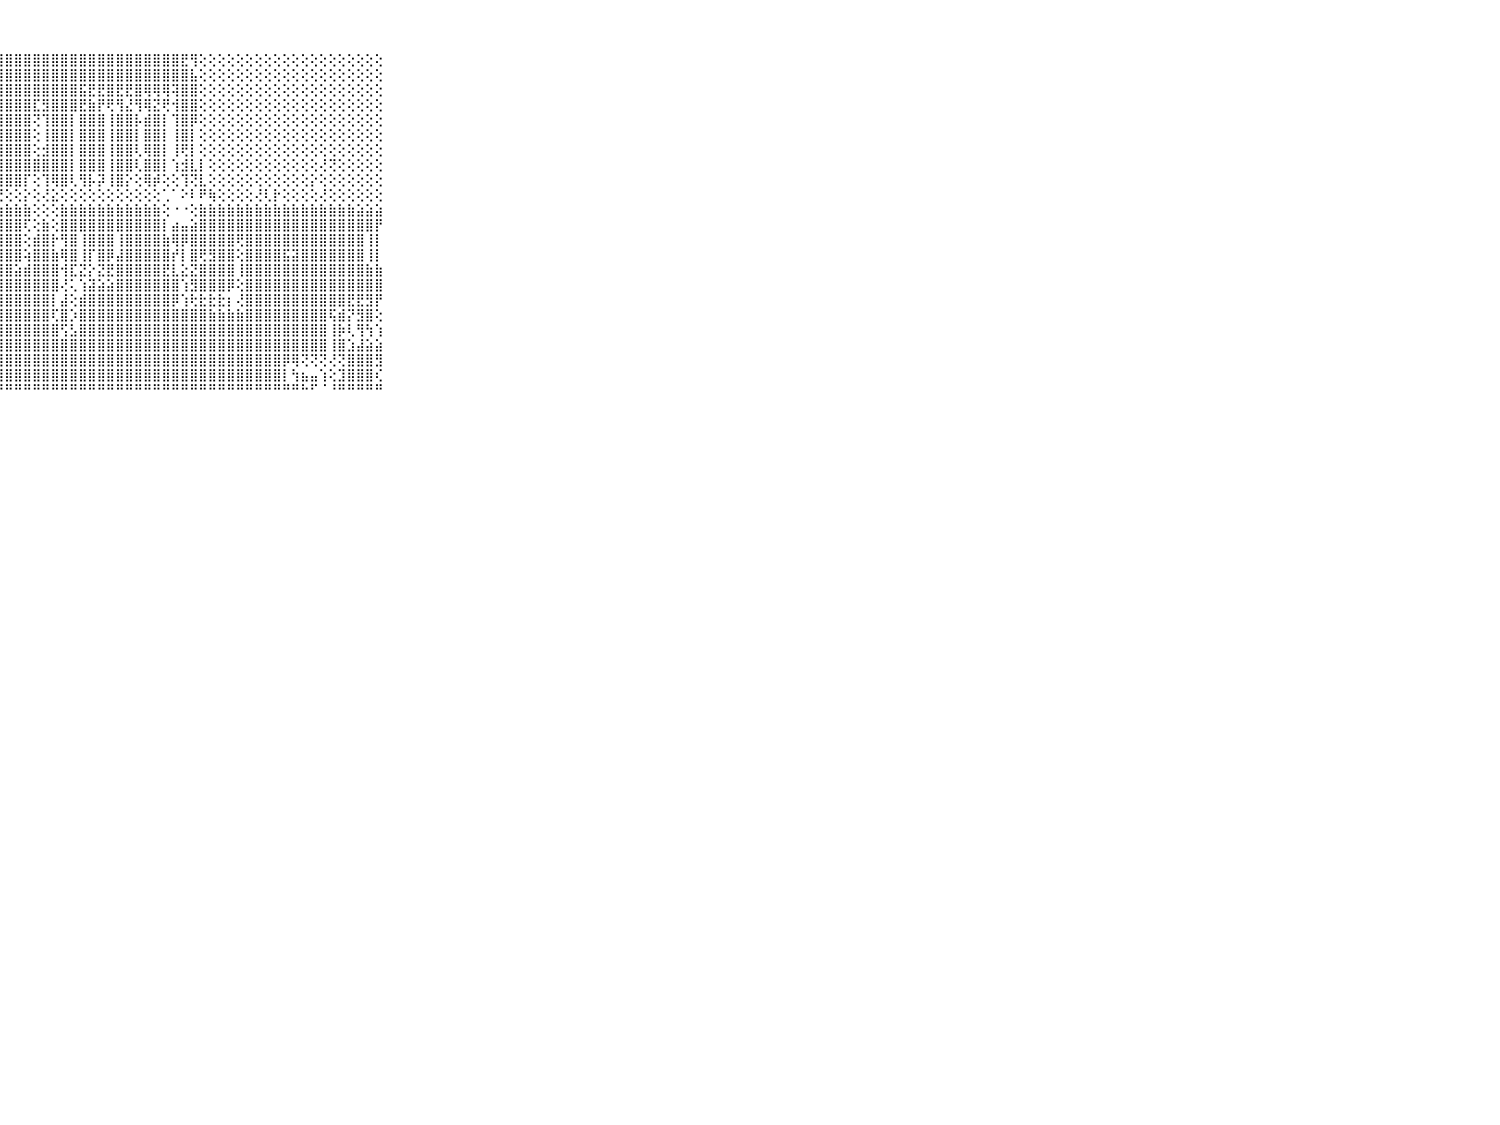

⠀⠀⠀⠀⠀⠀⠀⠀⠀⠀⠀⣿⣿⣿⣿⣿⣿⣿⣿⣿⣿⣿⣿⣿⣿⣿⣿⣿⣿⣿⣿⣿⣿⣿⣿⣿⣿⣿⣿⣿⣿⣿⣿⣿⣿⣿⣿⣟⢻⢕⢕⢕⢕⢕⢕⢕⢕⢕⢕⢕⢕⢕⢕⢕⢕⢕⢕⢕⢕⠀⠀⠀⠀⠀⠀⠀⠀⠀⠀⠀⠀
⠀⠀⠀⠀⠀⠀⠀⠀⠀⠀⠀⣿⣿⣿⣿⣿⣿⣿⣿⣿⣿⣿⣿⣿⣿⣿⣿⣿⣿⣿⣿⣿⣿⣿⣿⣿⣿⣿⣿⣿⣿⣿⣿⣿⣿⣿⣿⣿⣧⢕⢕⢕⢕⢕⢕⢕⢕⢕⢕⢕⢕⢕⢕⢕⢕⢕⢕⢕⢕⠀⠀⠀⠀⠀⠀⠀⠀⠀⠀⠀⠀
⠀⠀⠀⠀⠀⠀⠀⠀⠀⠀⠀⣿⡝⢿⣿⣿⣿⣿⣿⣿⣿⣿⣿⣿⣿⣿⣿⣿⣿⣿⣿⣿⣿⣿⣿⣿⣯⣟⣟⣿⣟⣟⣿⢿⢿⢿⢽⣿⣿⢕⢕⢕⢕⢕⢕⢕⢕⢕⢕⢕⢕⢕⢕⢕⢕⢕⢕⢕⢕⠀⠀⠀⠀⠀⠀⠀⠀⠀⠀⠀⠀
⠀⠀⠀⠀⠀⠀⠀⠀⠀⠀⠀⣿⣿⢺⣿⣿⣿⣿⡯⢿⣿⣿⣿⣿⣿⣿⣿⣿⣿⣿⣿⣏⣻⣿⣿⣿⣟⣷⡟⢟⢻⣜⢻⢿⣝⢟⢺⣿⣿⢕⢕⢕⢕⢕⢕⢕⢕⢕⢕⢕⢕⢕⢕⢕⢕⢕⢕⢕⢕⠀⠀⠀⠀⠀⠀⠀⠀⠀⠀⠀⠀
⠀⠀⠀⠀⠀⠀⠀⠀⠀⠀⠀⣿⣿⢸⣿⣿⣿⡟⢕⢼⣿⣿⣿⢹⣿⣿⣿⣿⣿⣿⣿⢝⢹⣿⣿⡇⣿⣿⣿⢸⣿⣿⡧⣾⣿⡇⢹⣿⡿⢕⢕⢕⢕⢕⢕⢕⢕⢕⢕⢕⢕⢕⢕⢕⢕⢕⢕⢕⢕⠀⠀⠀⠀⠀⠀⠀⠀⠀⠀⠀⠀
⠀⠀⠀⠀⠀⠀⠀⠀⠀⠀⠀⣿⣿⢸⣿⣿⣿⡇⢕⢹⣿⣿⣿⢸⣿⣿⣿⢸⣿⣿⣿⢕⢸⣿⣿⡇⣿⣿⣿⢸⣿⣿⡇⣿⣿⡇⢸⣿⡇⢕⢕⢕⢕⢕⢕⢕⢕⢕⢕⢕⢕⢕⢕⢕⢕⢕⢕⢕⢕⠀⠀⠀⠀⠀⠀⠀⠀⠀⠀⠀⠀
⠀⠀⠀⠀⠀⠀⠀⠀⠀⠀⠀⣿⣿⢕⣿⣿⣿⡇⢕⢿⣿⣿⣿⢸⣿⣿⣿⢸⣿⣿⣿⢕⣺⣿⣿⡇⣿⣿⣿⢸⣿⣿⢇⢿⣿⡇⢸⢟⡇⢕⢕⢕⢕⢕⢕⢕⢕⢕⢕⢕⢕⢕⢕⢕⢕⢕⢕⢕⢕⠀⠀⠀⠀⠀⠀⠀⠀⠀⠀⠀⠀
⠀⠀⠀⠀⠀⠀⠀⠀⠀⠀⠀⣿⣿⢸⣿⣿⣿⡇⢇⢼⣿⣿⣿⢸⣿⣿⣿⢸⣿⣿⣿⣿⣿⣿⣿⡇⣿⣿⣿⢸⣿⣿⢇⣿⣿⡇⢱⣺⣇⡇⢕⢕⢕⢕⢕⢕⢕⢕⢕⢕⢕⢕⢜⢝⢕⢕⢕⢕⢕⠀⠀⠀⠀⠀⠀⠀⠀⠀⠀⠀⠀
⠀⠀⠀⠀⠀⠀⠀⠀⠀⠀⠀⢿⢿⢜⢿⡿⣿⡇⢕⣼⣿⣿⣿⢸⣿⣿⣿⢸⣿⣿⡏⢕⢹⢿⣿⢇⢻⡧⡽⢸⣿⡕⢕⢿⡾⢕⢕⢹⢝⣇⢕⢕⢕⢕⢕⢕⢕⢕⢕⢕⢕⡕⢕⢕⢕⢕⢕⢕⢕⠀⠀⠀⠀⠀⠀⠀⠀⠀⠀⠀⠀
⠀⠀⠀⠀⠀⠀⠀⠀⠀⠀⠀⢕⢕⢸⢱⢕⢕⢕⢕⢝⢕⢕⢜⢜⢕⢕⢕⢜⢕⢕⡕⢕⢜⣕⢕⢕⢕⢕⢕⢕⢕⢕⢕⢕⢕⢁⠁⠕⠇⠟⢷⢕⢕⢕⢕⢜⢇⡗⢕⢕⢕⢕⢜⢕⢕⢕⢕⢕⢕⠀⠀⠀⠀⠀⠀⠀⠀⠀⠀⠀⠀
⠀⠀⠀⠀⠀⠀⠀⠀⠀⠀⠀⣿⣿⣿⣿⣿⣿⣿⣿⣿⣿⣿⣷⣷⣷⣷⣷⣷⣷⣷⣷⢕⢕⢕⣷⣷⣷⣷⣷⣷⣷⣷⣷⣷⣷⢕⠐⠐⢕⣷⣷⣷⣷⣷⣷⣷⣷⣷⣷⣷⣷⣷⣷⣷⣷⣷⣵⣵⣵⠀⠀⠀⠀⠀⠀⠀⠀⠀⠀⠀⠀
⠀⠀⠀⠀⠀⠀⠀⠀⠀⠀⠀⣿⣿⣿⣿⣿⣿⣿⣿⣿⣿⣿⣿⣿⣿⣿⣿⣿⣿⣿⢏⢕⣷⢕⣿⣿⣿⣿⣿⣿⣿⣿⣿⣿⣿⡇⣴⣤⣵⣿⣿⣿⣿⣿⣿⣿⣿⣿⣿⣿⣿⣿⣿⣿⣿⣿⣿⣿⡟⠀⠀⠀⠀⠀⠀⠀⠀⠀⠀⠀⠀
⠀⠀⠀⠀⠀⠀⠀⠀⠀⠀⠀⣿⣿⣿⣿⣿⣿⣿⣿⣿⣿⣿⣿⣿⣿⣿⣿⣿⣿⣿⢕⣾⣿⡗⢻⣿⢸⣿⣿⣿⢸⣿⣿⣿⣿⣷⢿⡿⣿⣿⣿⣿⣿⢟⣿⣿⣿⣿⣿⣿⣿⣿⣿⣿⣿⣿⣿⢸⡇⠀⠀⠀⠀⠀⠀⠀⠀⠀⠀⠀⠀
⠀⠀⠀⠀⠀⠀⠀⠀⠀⠀⠀⣿⣿⣿⣿⣿⣿⣿⣿⣿⣿⣿⣿⣿⣿⣿⣿⣿⣿⣿⢵⣿⣿⣷⢿⣿⢸⡏⣿⡿⣼⣿⣿⣿⣿⣿⡞⡇⣿⢟⣻⣿⣿⢕⣿⣿⣿⣿⣯⣽⣿⣿⣿⣿⣿⣿⣿⢸⡇⠀⠀⠀⠀⠀⠀⠀⠀⠀⠀⠀⠀
⠀⠀⠀⠀⠀⠀⠀⠀⠀⠀⠀⣿⣿⣿⣿⣿⣿⣿⣿⣿⣿⣿⣿⣿⣿⣿⣿⣿⣿⣵⣾⣿⣿⣿⢺⣏⣝⡕⣝⣟⣿⣿⣿⣿⣿⣟⣇⣕⣝⣿⣿⣿⣿⢸⣿⣿⣿⣿⣿⣿⣿⣿⣿⣿⣿⣿⣿⣷⣷⠀⠀⠀⠀⠀⠀⠀⠀⠀⠀⠀⠀
⠀⠀⠀⠀⠀⠀⠀⠀⠀⠀⠀⣿⣿⣿⣿⣿⣿⣿⣿⣿⣿⣿⣿⣿⣿⣿⣿⣿⣿⣿⣿⣿⣿⣿⢜⢅⢱⣽⣵⣵⣿⣿⣿⣿⣿⣿⣿⢱⣻⣿⣿⣿⡿⢕⣿⣿⣿⣿⣿⣿⣿⣿⣿⣿⣿⣿⣿⣿⣿⠀⠀⠀⠀⠀⠀⠀⠀⠀⠀⠀⠀
⠀⠀⠀⠀⠀⠀⠀⠀⠀⠀⠀⣿⣿⣿⣿⣿⣿⣿⣿⣿⣿⣿⣿⣿⣿⣿⣿⣿⣿⣿⣿⣿⣿⡇⣼⢕⣾⣿⣿⣿⣿⣿⣿⣿⣿⣿⡿⢱⢗⣗⣗⣗⡆⢜⣿⣿⣿⣿⣿⣿⣿⣿⣿⣿⣿⣟⣟⣻⡟⠀⠀⠀⠀⠀⠀⠀⠀⠀⠀⠀⠀
⠀⠀⠀⠀⠀⠀⠀⠀⠀⠀⠀⣿⣿⣿⣿⣿⣿⣿⣿⣿⣿⣿⣿⣿⣿⣿⣿⣿⣿⣿⣿⣿⣿⢏⣿⡱⣿⣿⣿⣿⣿⣿⣿⣿⣿⣿⣿⣿⣿⣿⣷⣷⣷⣷⣿⣿⣿⣿⣿⣿⣿⣿⣿⢯⣾⡝⣻⣿⢕⠀⠀⠀⠀⠀⠀⠀⠀⠀⠀⠀⠀
⠀⠀⠀⠀⠀⠀⠀⠀⠀⠀⠀⣿⣿⣿⣿⣿⣿⣿⣿⣿⣿⣿⣿⣿⣿⣿⣿⣿⣿⣿⣿⣿⣿⣿⢫⣣⣿⣿⣿⣿⣿⣿⣿⣿⣿⣿⣿⣿⣿⣿⣿⣿⣿⣿⣿⣿⣿⣿⣿⣿⣿⣿⣿⢸⡷⢇⢻⢳⢱⠀⠀⠀⠀⠀⠀⠀⠀⠀⠀⠀⠀
⠀⠀⠀⠀⠀⠀⠀⠀⠀⠀⠀⣿⣿⣿⣿⣿⣿⣿⣿⣿⣿⣿⣿⣿⣿⣿⣿⣿⣿⣿⣿⣿⣿⣿⣿⣿⣿⣿⣿⣿⣿⣿⣿⣿⣿⣿⣿⣿⣿⣿⣿⣿⣿⣿⣿⣿⣿⣿⣿⣿⣿⣿⣿⢸⣿⣱⣼⣵⣵⠀⠀⠀⠀⠀⠀⠀⠀⠀⠀⠀⠀
⠀⠀⠀⠀⠀⠀⠀⠀⠀⠀⠀⣿⣿⣿⣿⣿⣿⣿⣿⣿⣿⣿⣿⣿⣿⣿⣿⣿⣿⣿⣿⣿⣿⣿⣿⣿⣿⣿⣿⣿⣿⣿⣿⣿⣿⣿⣿⣿⣿⣿⣿⣿⣿⣿⣿⣿⣿⣿⡿⢿⢝⢝⢝⢜⢝⣿⣿⣿⣻⠀⠀⠀⠀⠀⠀⠀⠀⠀⠀⠀⠀
⠀⠀⠀⠀⠀⠀⠀⠀⠀⠀⠀⣿⣿⣿⣿⣿⣿⣿⣿⣿⣿⣿⣿⣿⣿⣿⣿⣿⣿⣿⣿⣿⣿⣿⣿⣿⣿⣿⣿⣿⣿⣿⣿⣿⣿⣿⣿⣿⣿⣿⣿⣿⣿⣿⣿⣿⣿⣿⡇⢳⣦⣤⢱⢕⣹⣿⣿⣿⢎⠀⠀⠀⠀⠀⠀⠀⠀⠀⠀⠀⠀
⠀⠀⠀⠀⠀⠀⠀⠀⠀⠀⠀⠙⠛⠛⠛⠛⠛⠛⠛⠛⠛⠛⠛⠛⠛⠛⠛⠛⠛⠛⠛⠛⠛⠛⠛⠛⠛⠛⠛⠛⠛⠛⠛⠛⠛⠛⠛⠛⠛⠛⠛⠛⠛⠛⠛⠛⠛⠛⠛⠛⠓⠋⠈⠘⠛⠛⠛⠛⠛⠀⠀⠀⠀⠀⠀⠀⠀⠀⠀⠀⠀